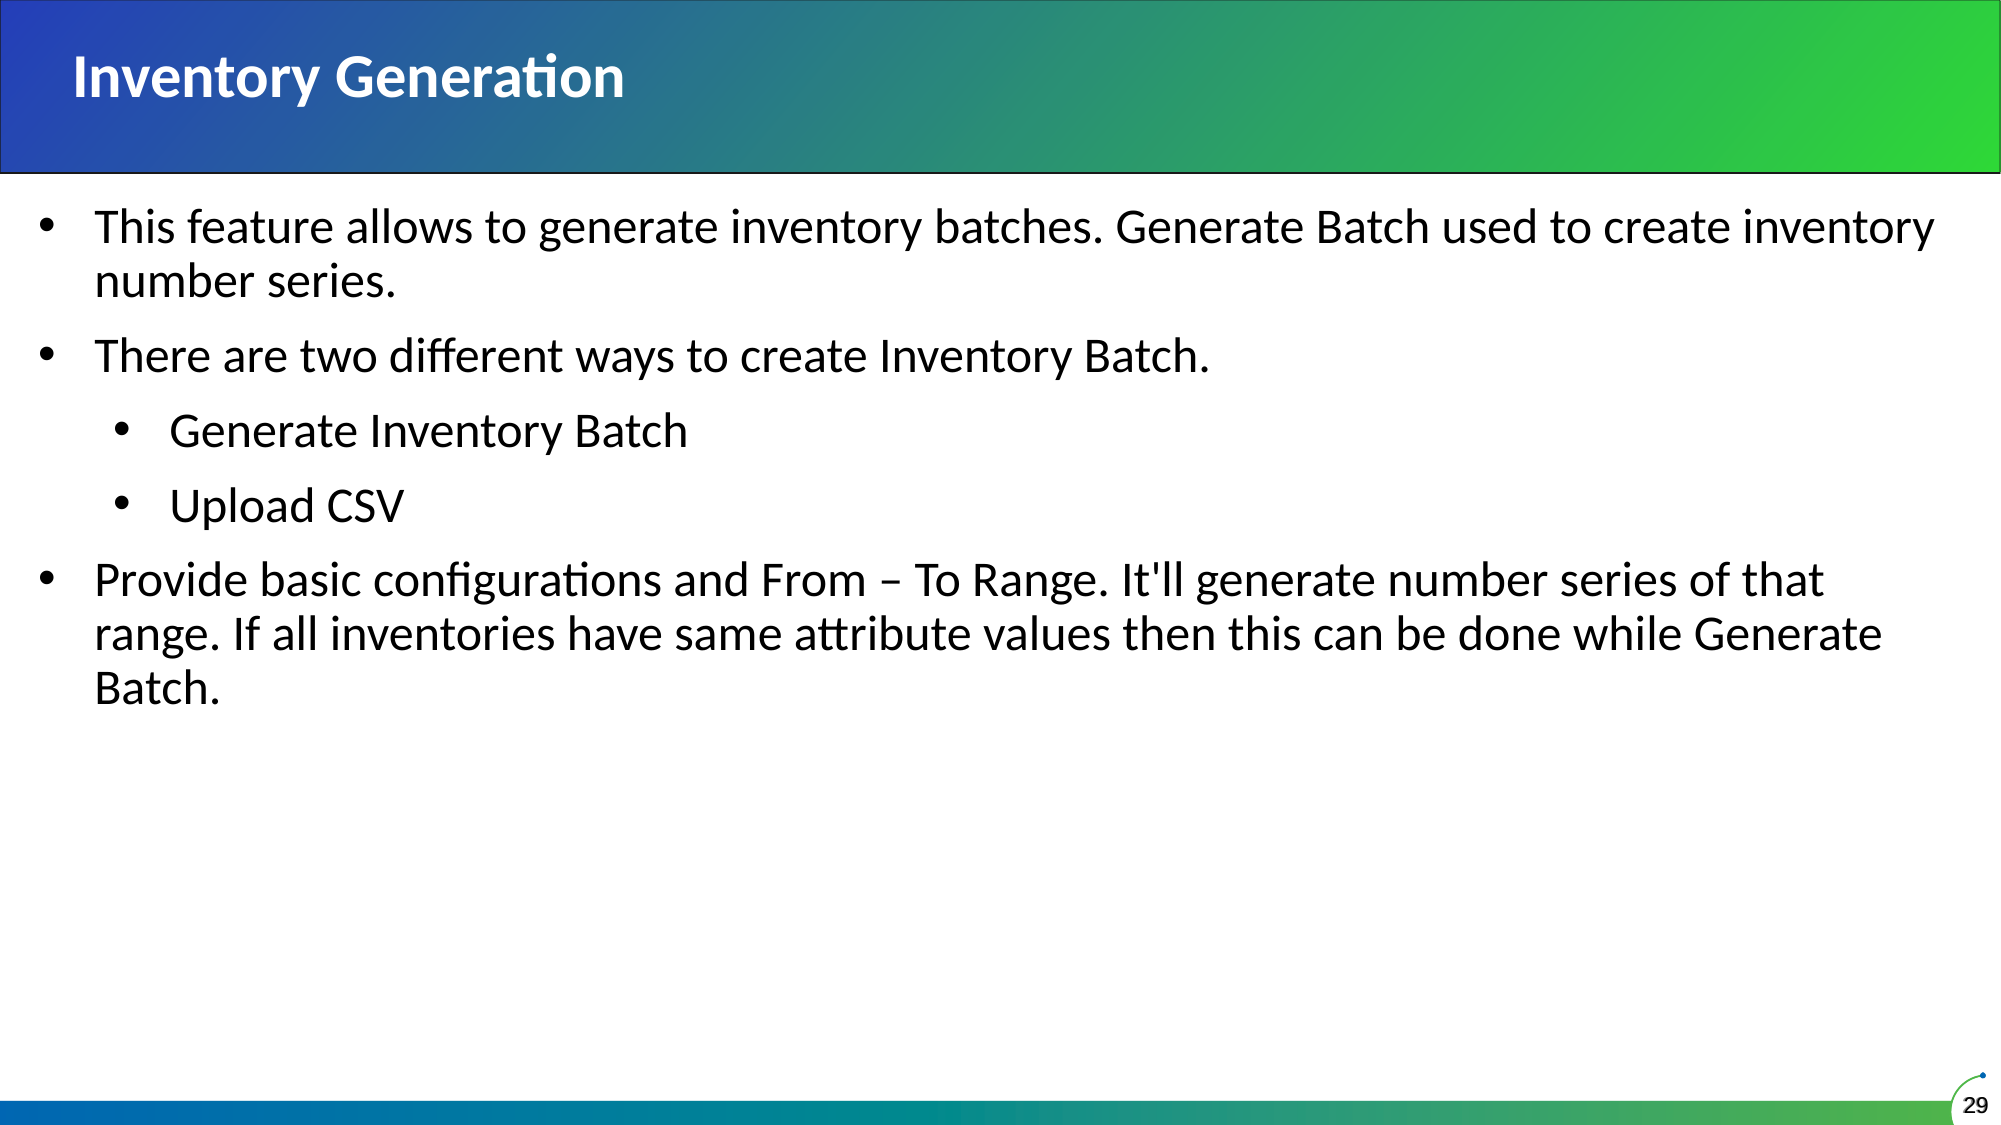

# Inventory Generation
This feature allows to generate inventory batches. Generate Batch used to create inventory number series.
There are two different ways to create Inventory Batch.
Generate Inventory Batch
Upload CSV
Provide basic configurations and From – To Range. It'll generate number series of that range. If all inventories have same attribute values then this can be done while Generate Batch.